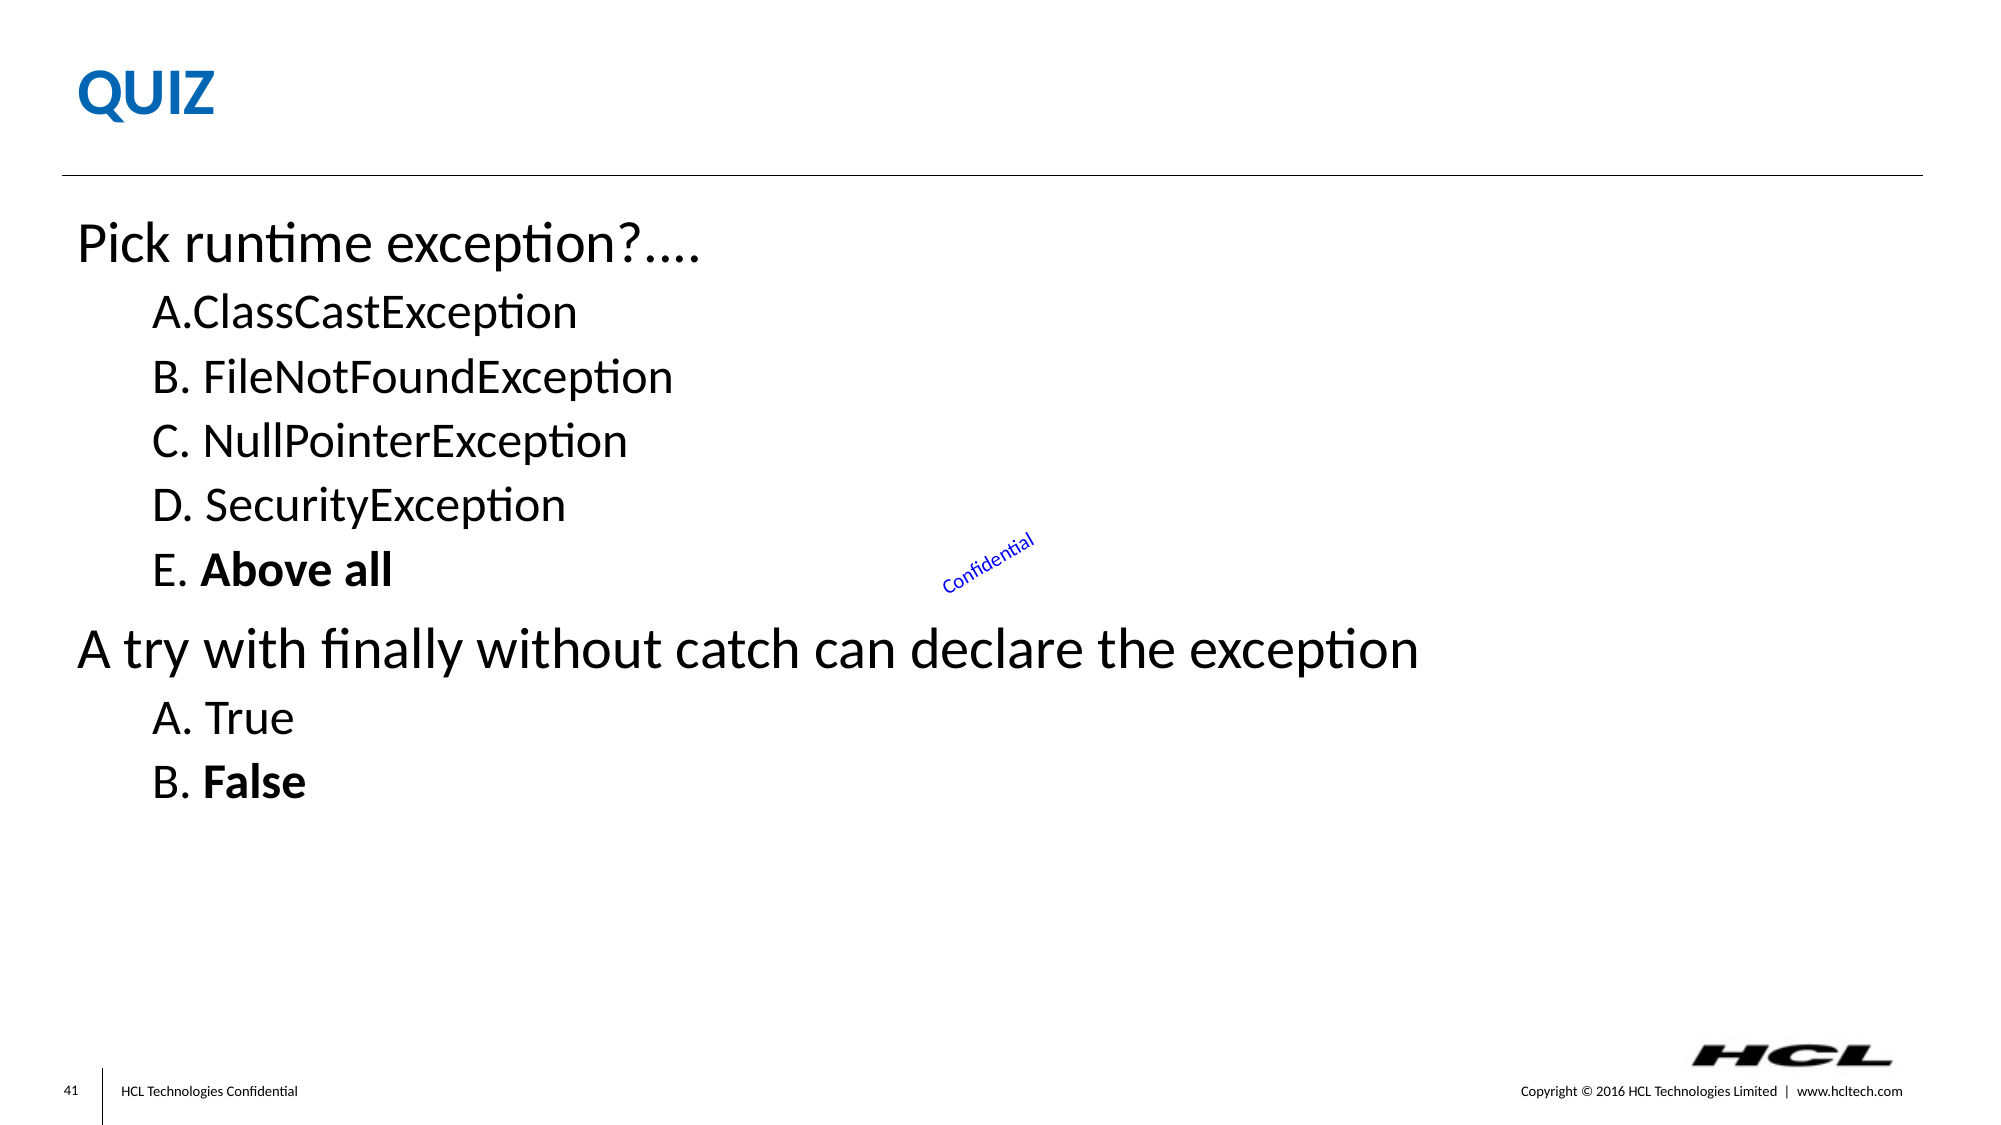

# Quiz
Pick runtime exception?....
A.ClassCastException
B. FileNotFoundException
C. NullPointerException
D. SecurityException
E. Above all
A try with finally without catch can declare the exception
A. True
B. False